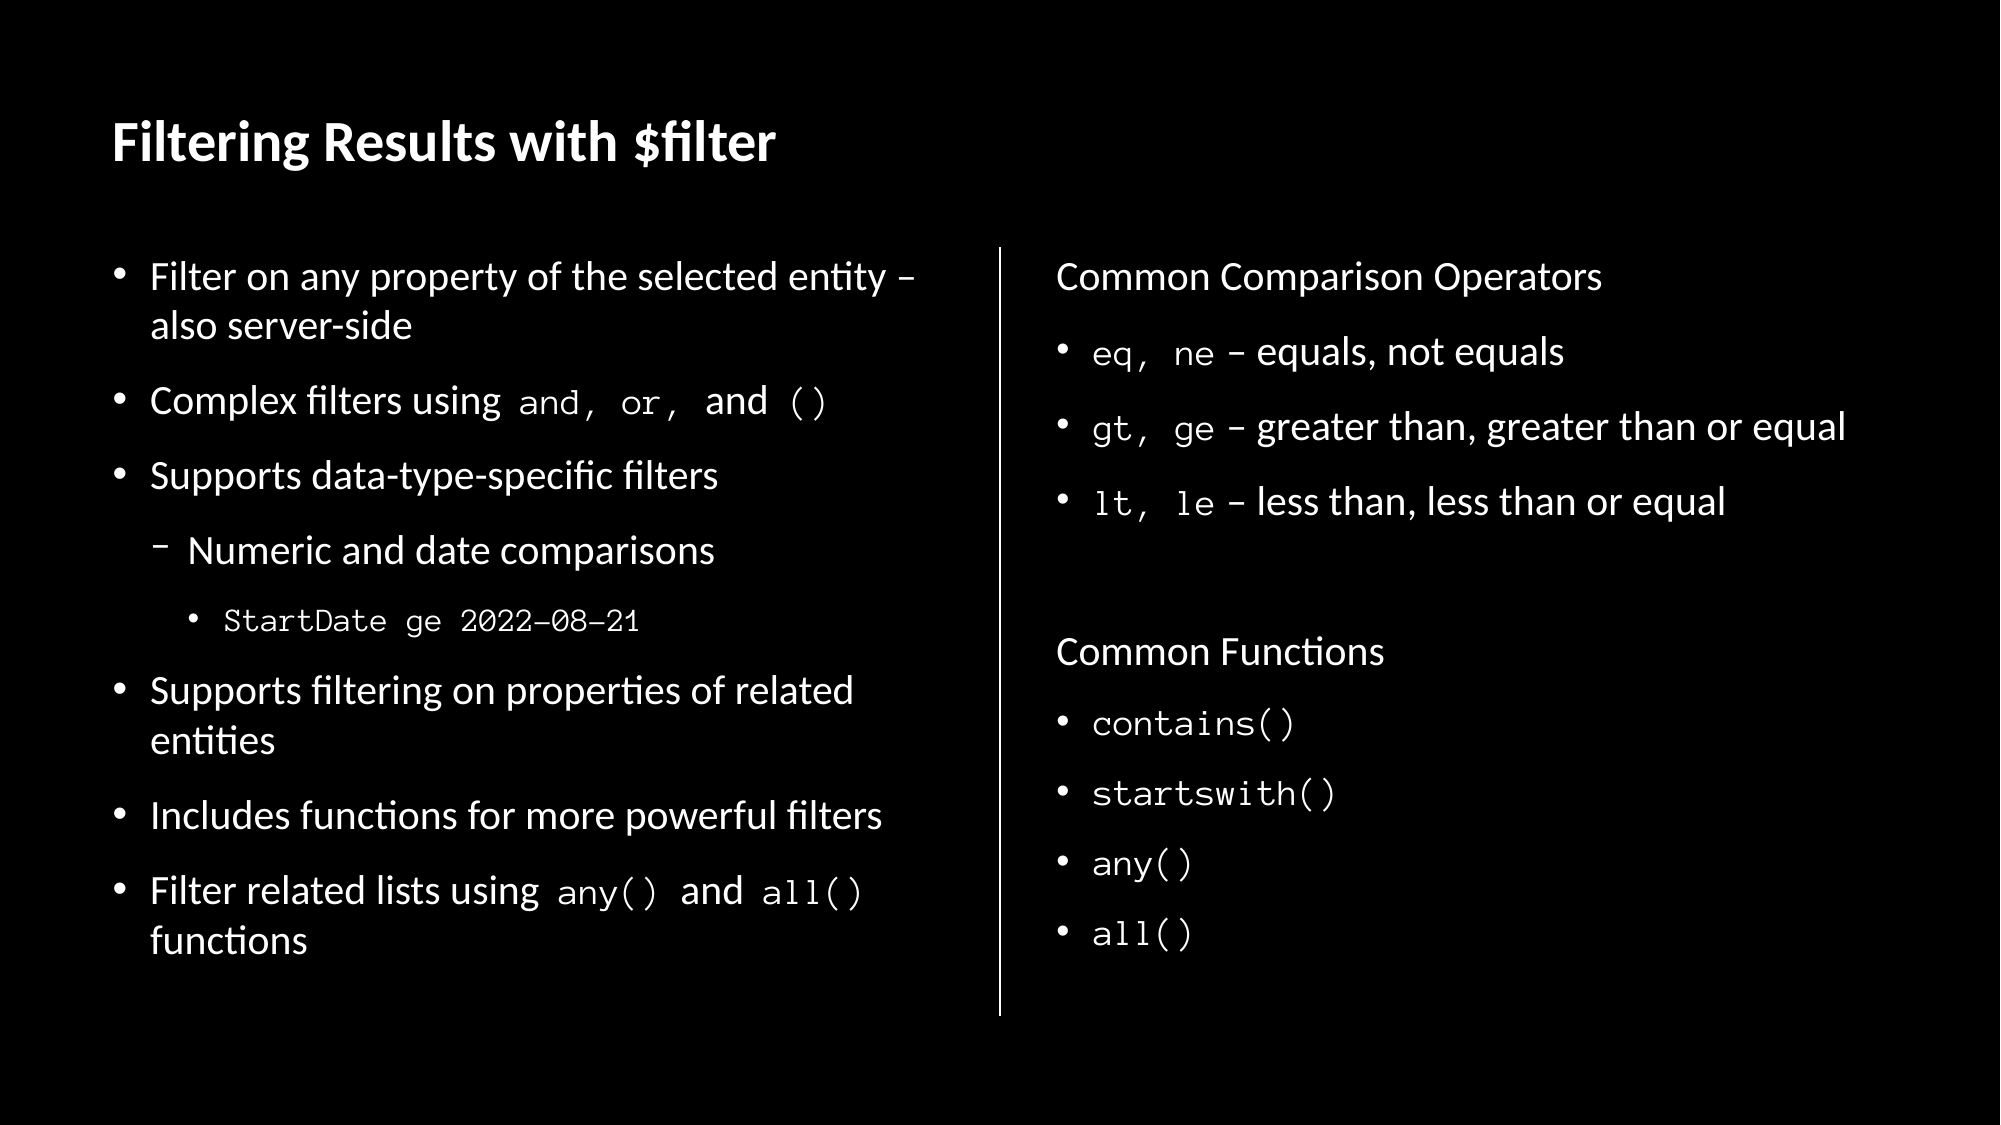

# Filtering Results with $filter
Filter on any property of the selected entity – also server-side
Complex filters using  and, or, and ()
Supports data-type-specific filters
Numeric and date comparisons
StartDate ge 2022-08-21
Supports filtering on properties of related entities
Includes functions for more powerful filters
Filter related lists using  any()  and  all()  functions
Common Comparison Operators
eq, ne – equals, not equals
gt, ge – greater than, greater than or equal
lt, le – less than, less than or equal

Common Functions
contains()
startswith()
any()
all()